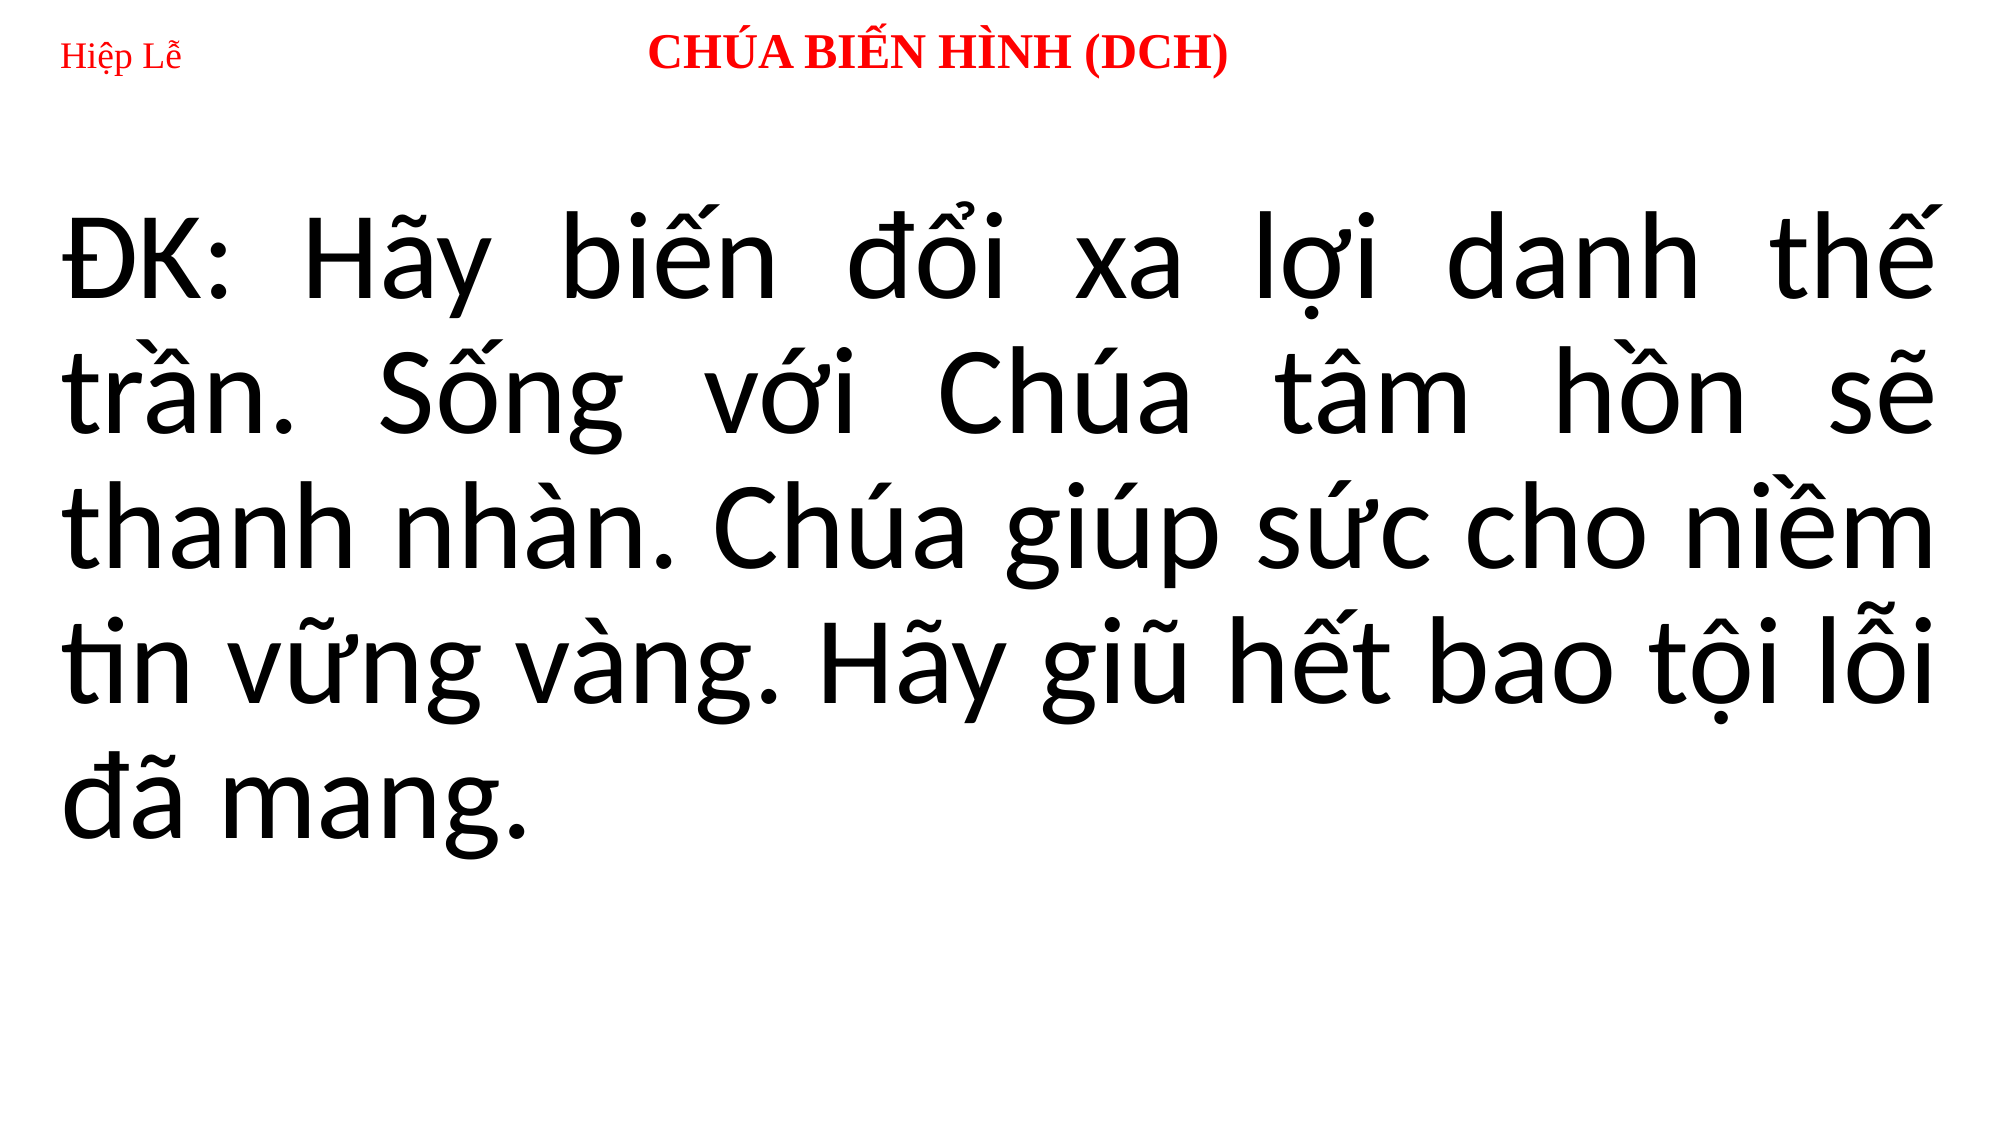

# Hiệp Lễ                                                 CHÚA BIẾN HÌNH (DCH)
ĐK: Hãy biến đổi xa lợi danh thế trần. Sống với Chúa tâm hồn sẽ thanh nhàn. Chúa giúp sức cho niềm tin vững vàng. Hãy giũ hết bao tội lỗi đã mang.